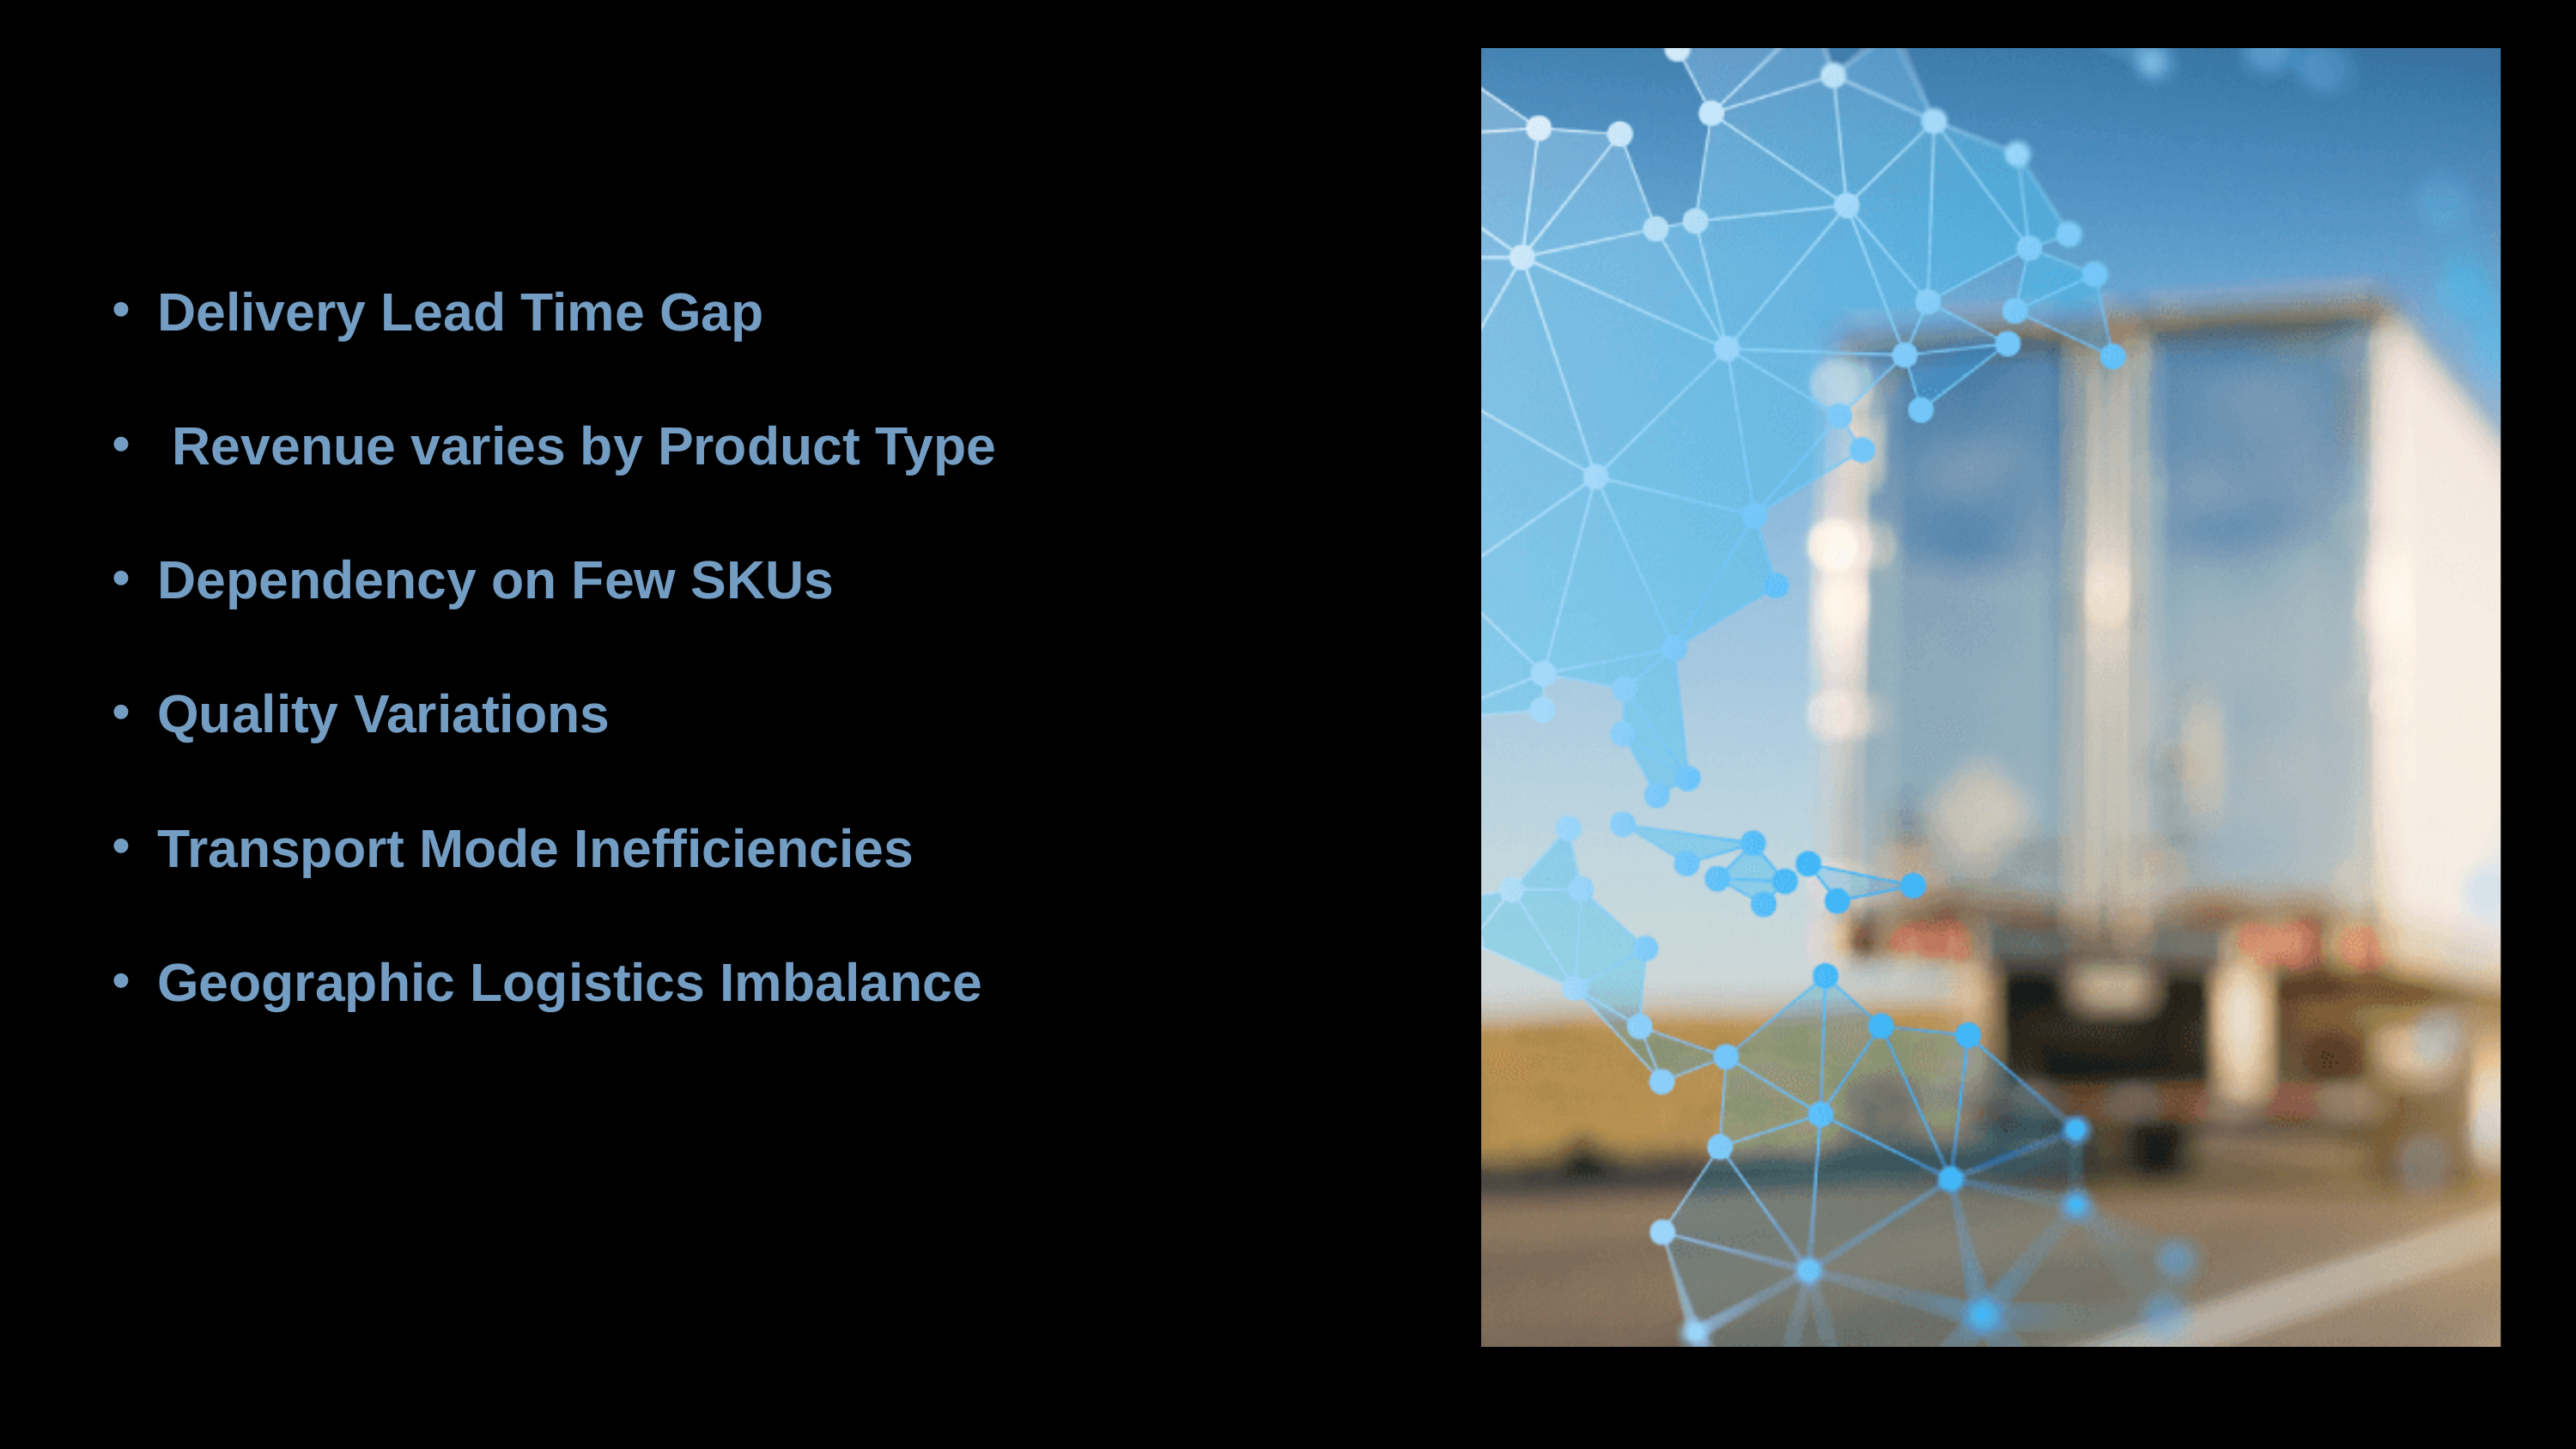

Delivery Lead Time Gap
 Revenue varies by Product Type
Dependency on Few SKUs
Quality Variations
Transport Mode Inefficiencies
Geographic Logistics Imbalance